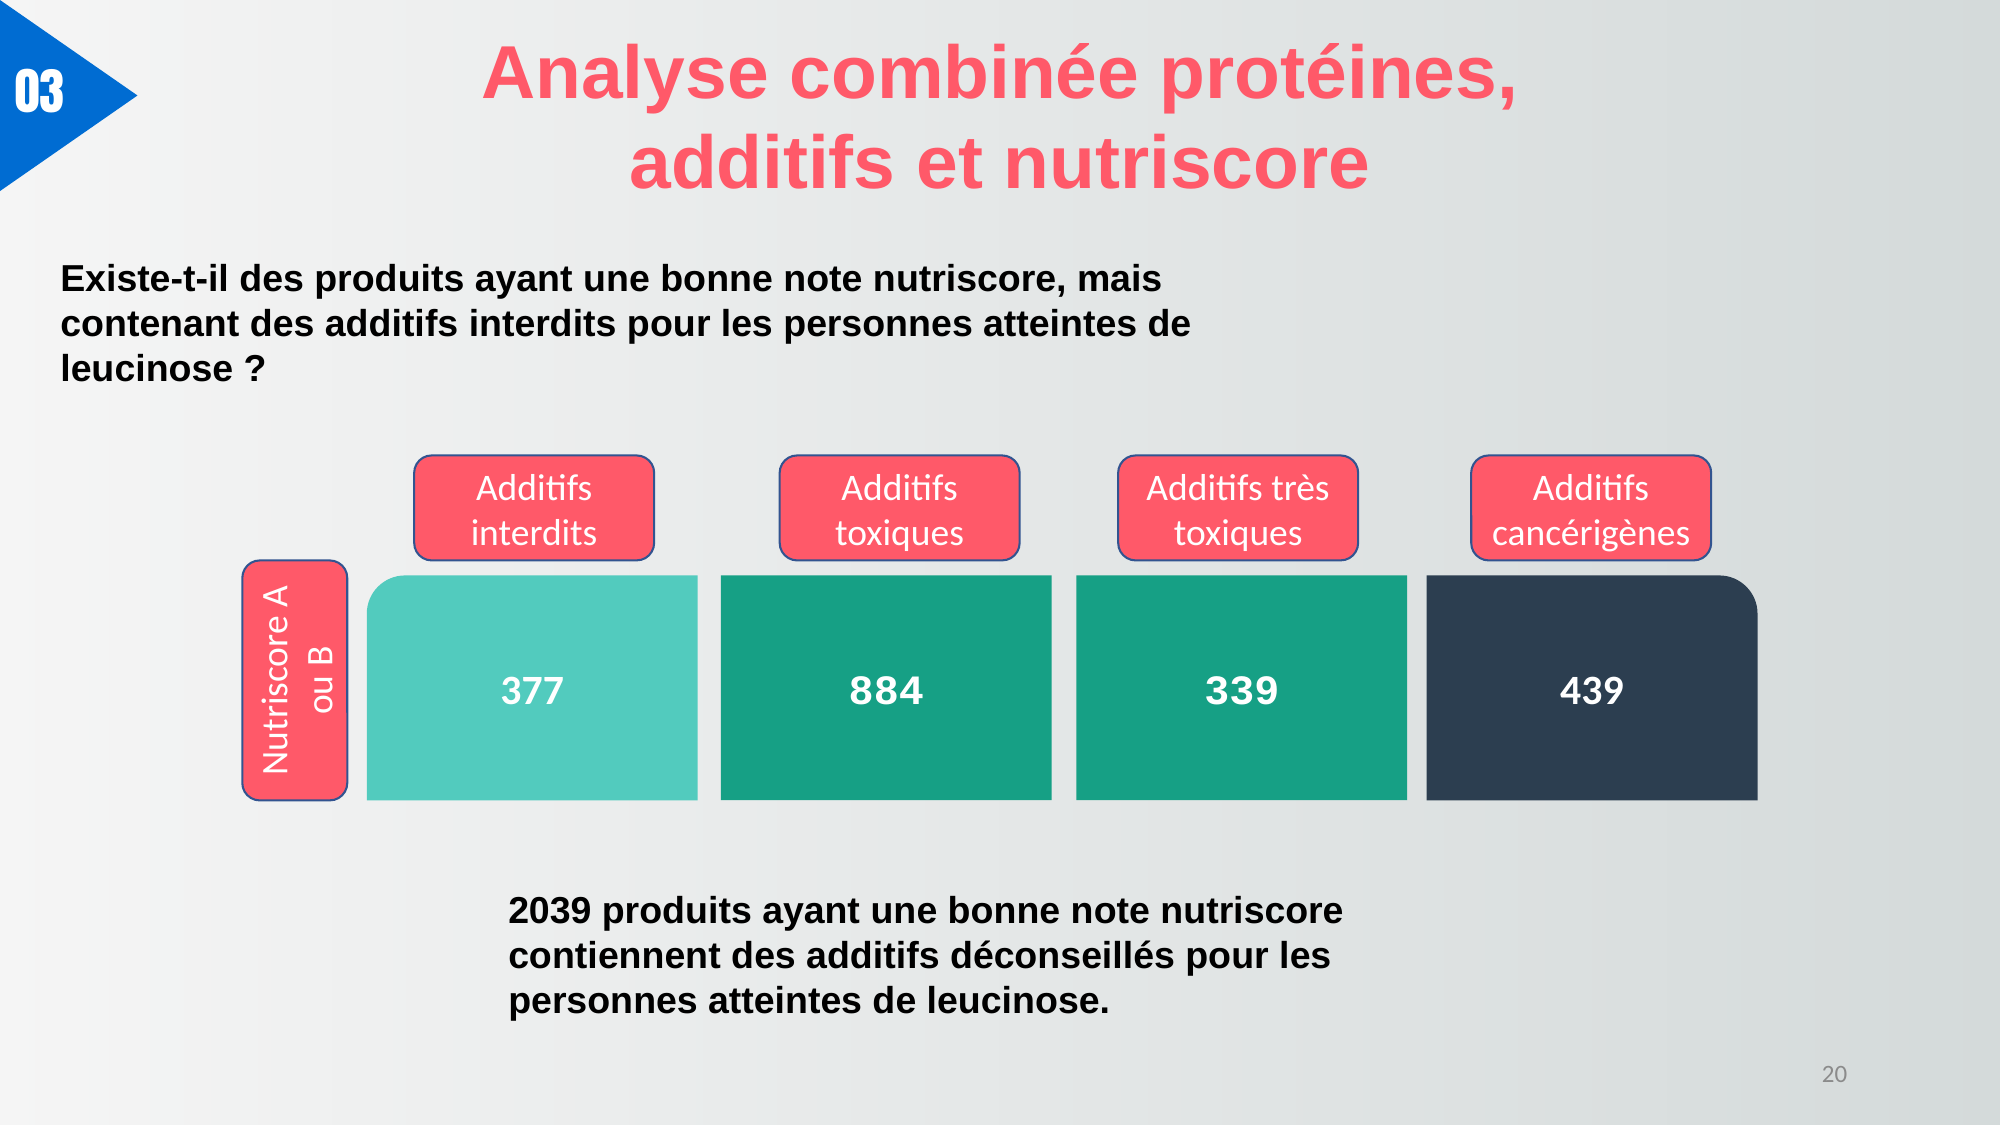

Analyse combinée protéines, additifs et nutriscore

03
Existe-t-il des produits ayant une bonne note nutriscore, mais contenant des additifs interdits pour les personnes atteintes de leucinose ?
Additifs interdits
Additifs toxiques
Additifs très toxiques
Additifs cancérigènes
Nutriscore A ou B
377
884
339
439
2039 produits ayant une bonne note nutriscore contiennent des additifs déconseillés pour les personnes atteintes de leucinose.

20